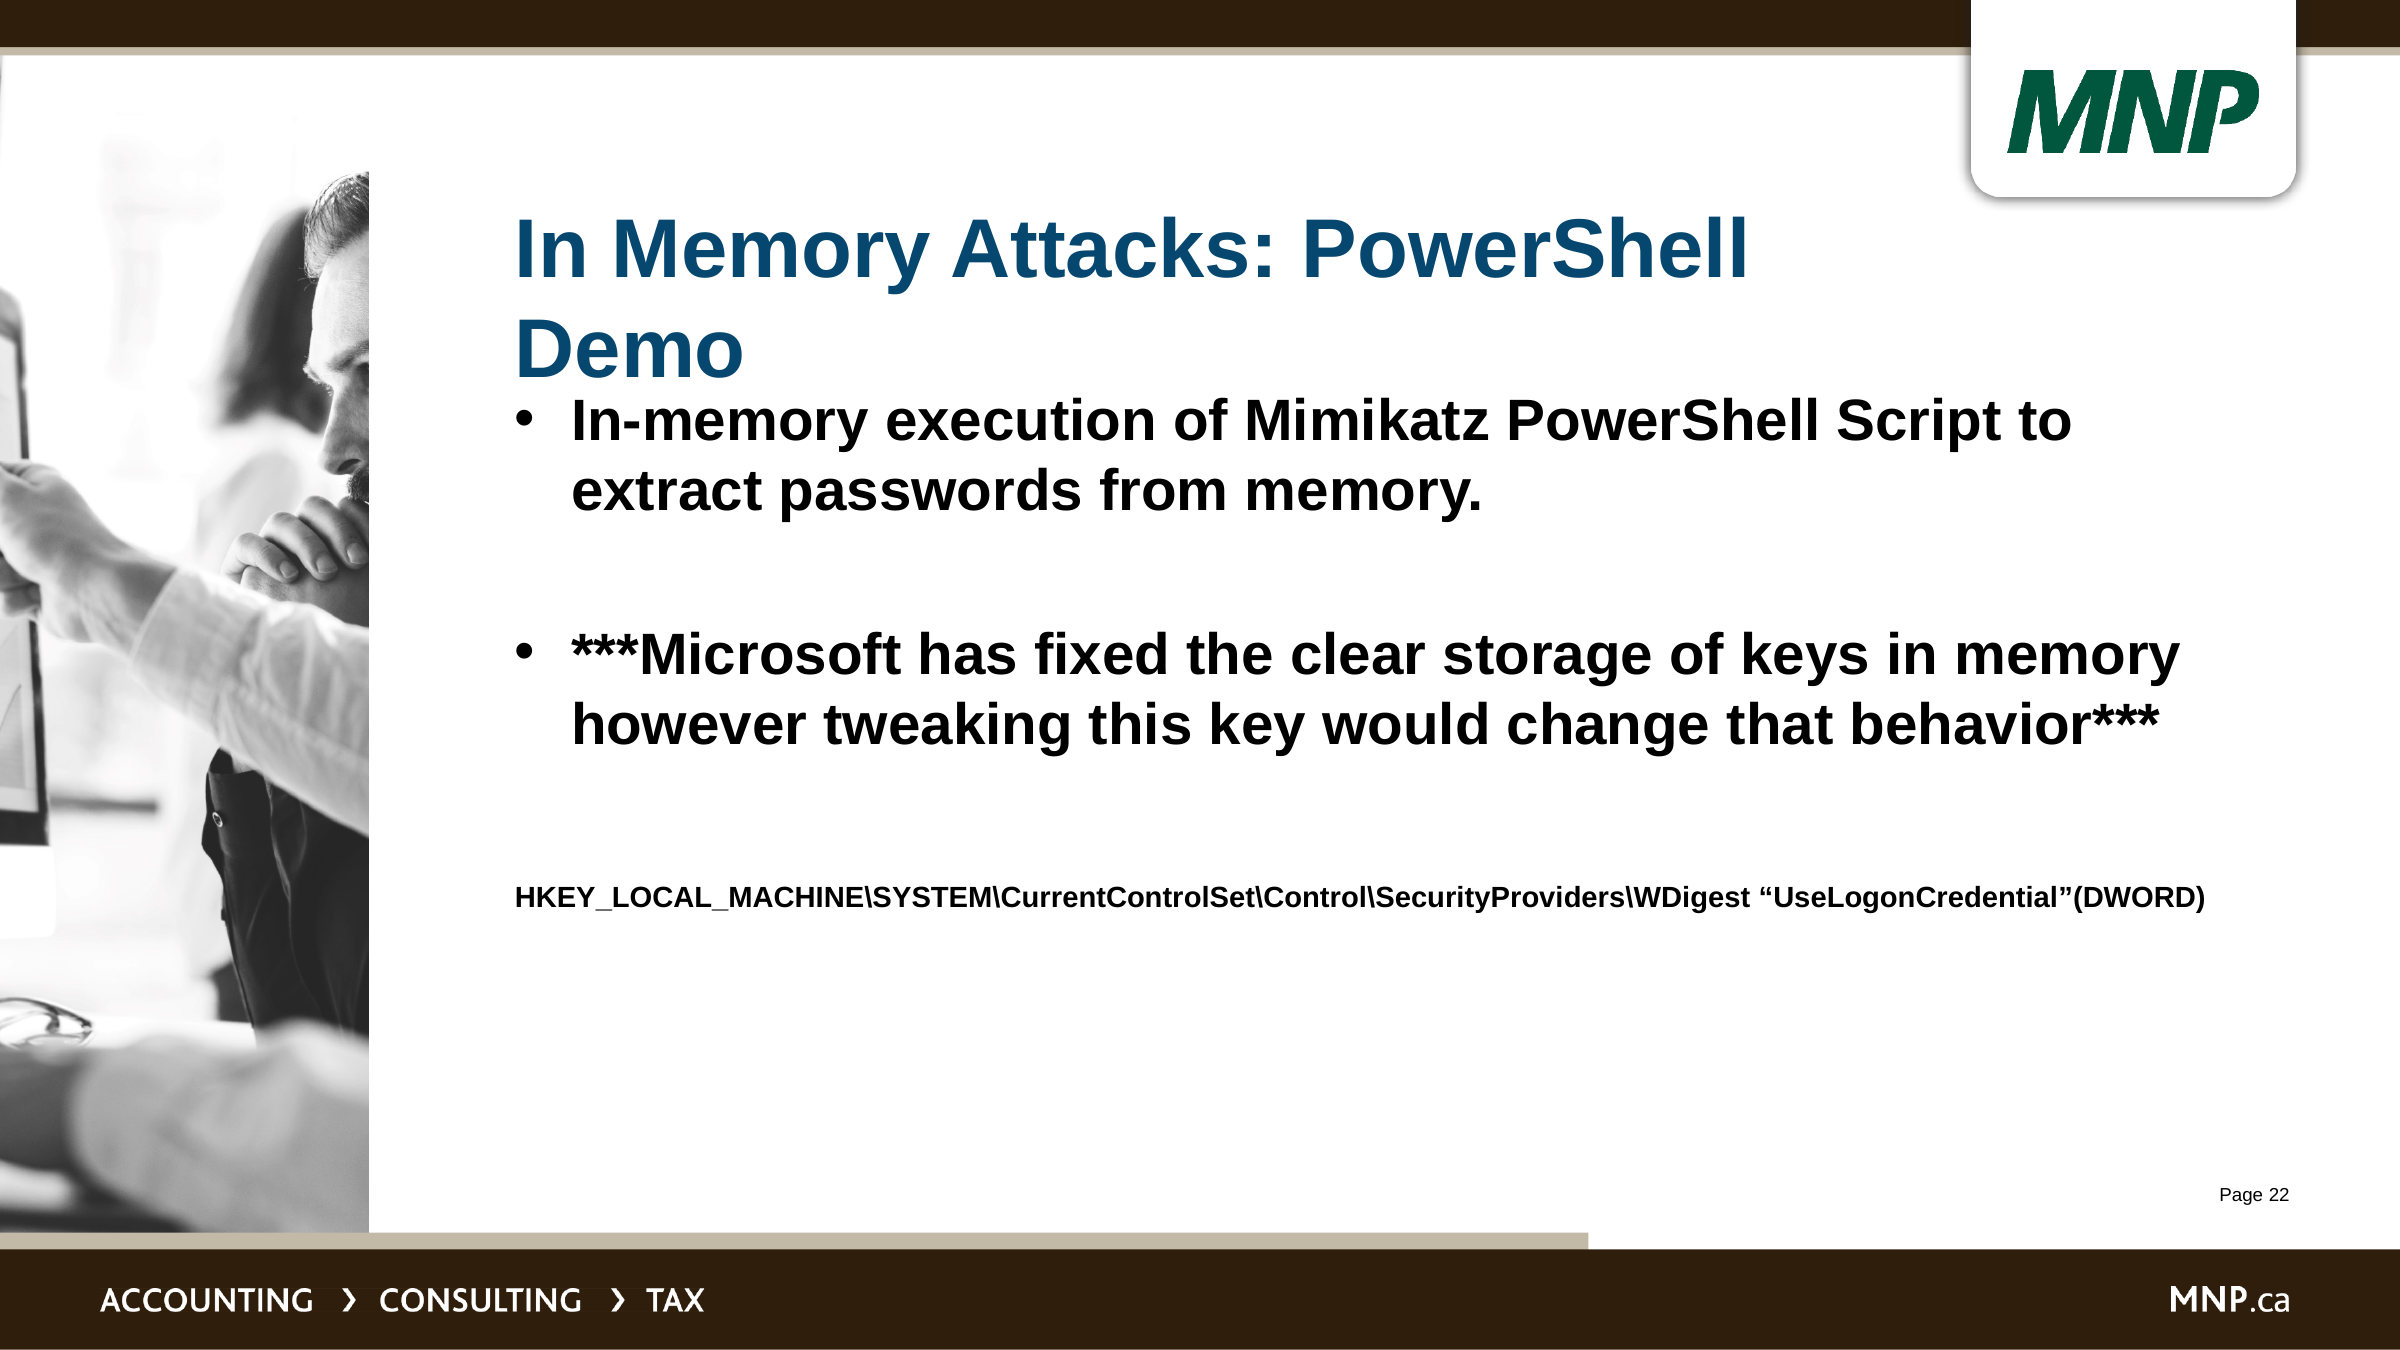

# In Memory Attacks: PowerShell Demo
In-memory execution of Mimikatz PowerShell Script to extract passwords from memory.

***Microsoft has fixed the clear storage of keys in memory however tweaking this key would change that behavior***

HKEY_LOCAL_MACHINE\SYSTEM\CurrentControlSet\Control\SecurityProviders\WDigest “UseLogonCredential”(DWORD)